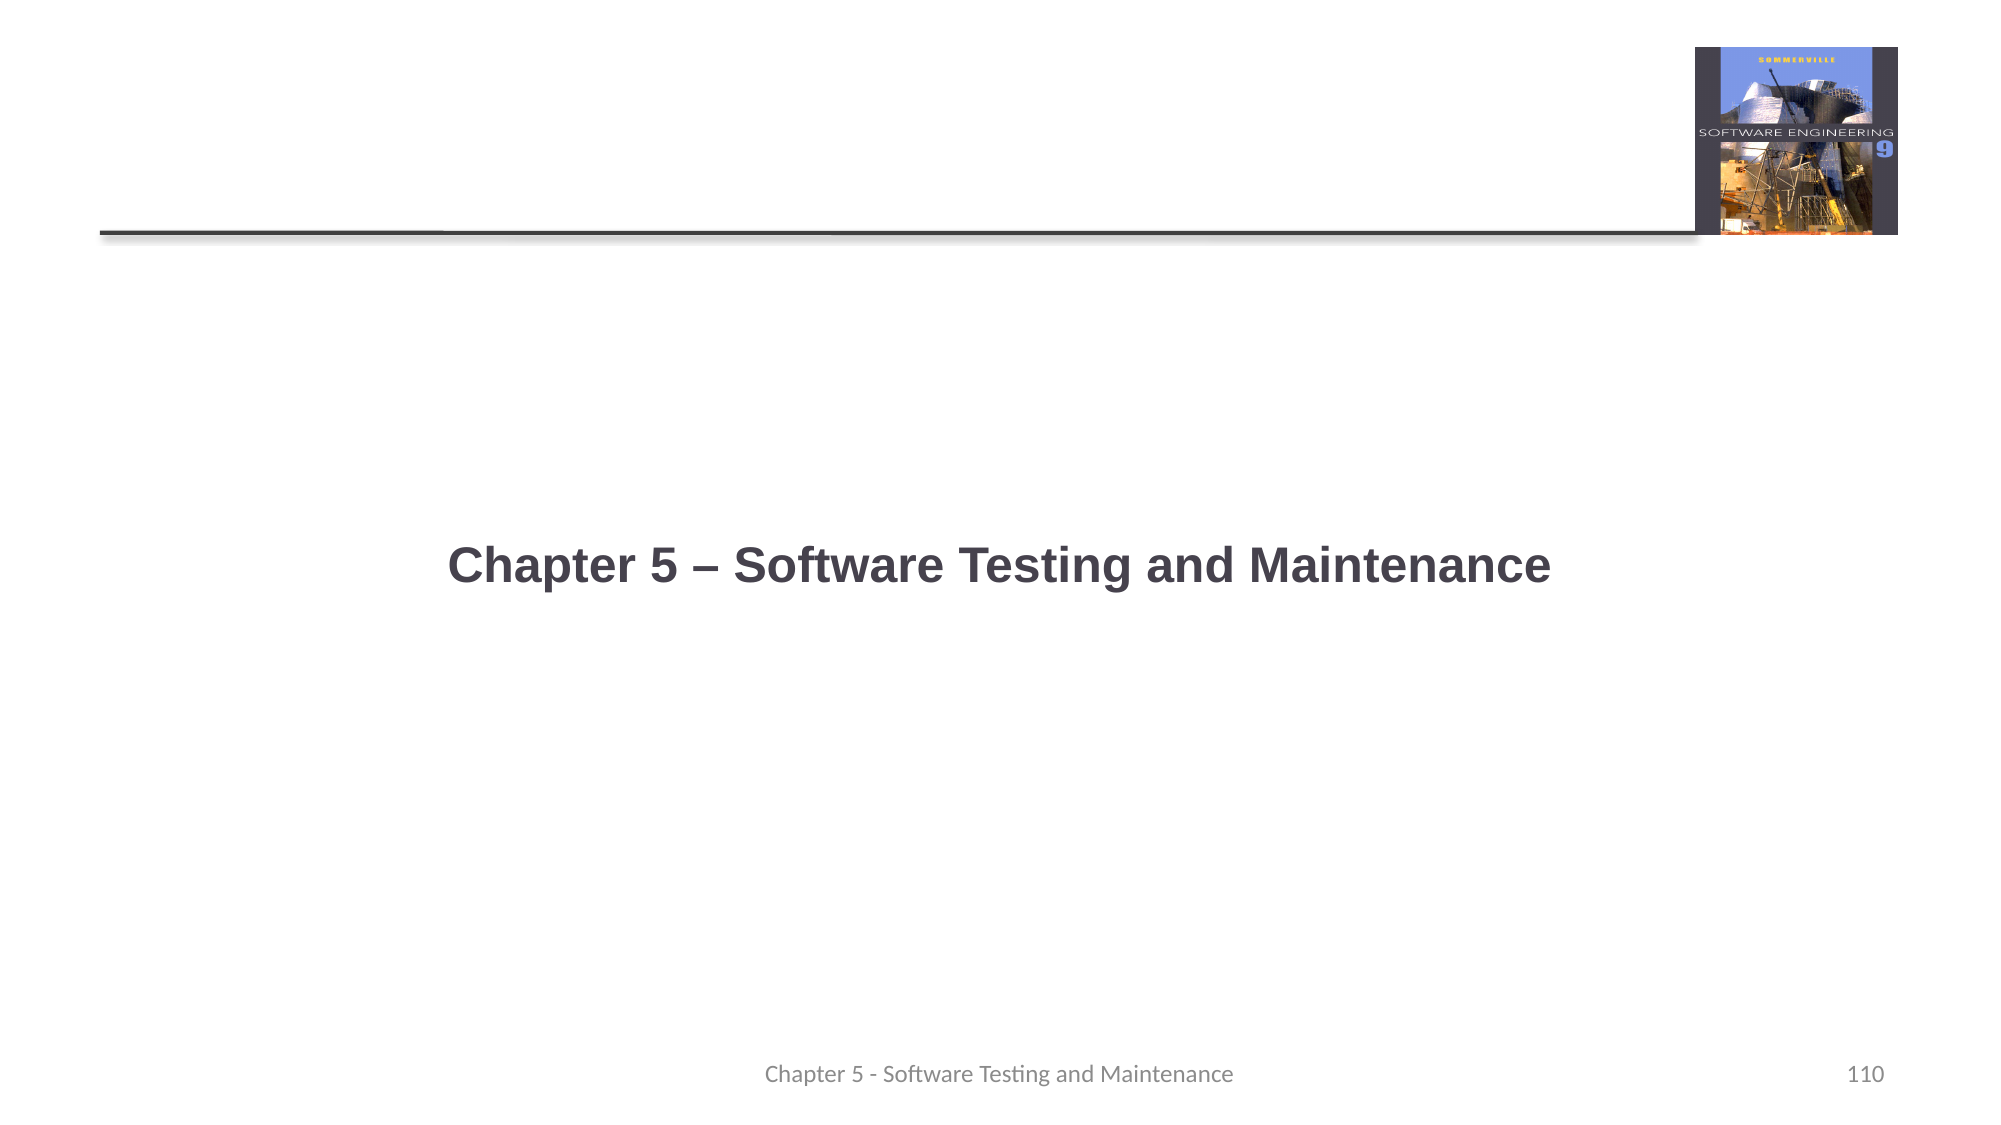

# Chapter 5 – Software Testing and Maintenance
Chapter 5 - Software Testing and Maintenance
110